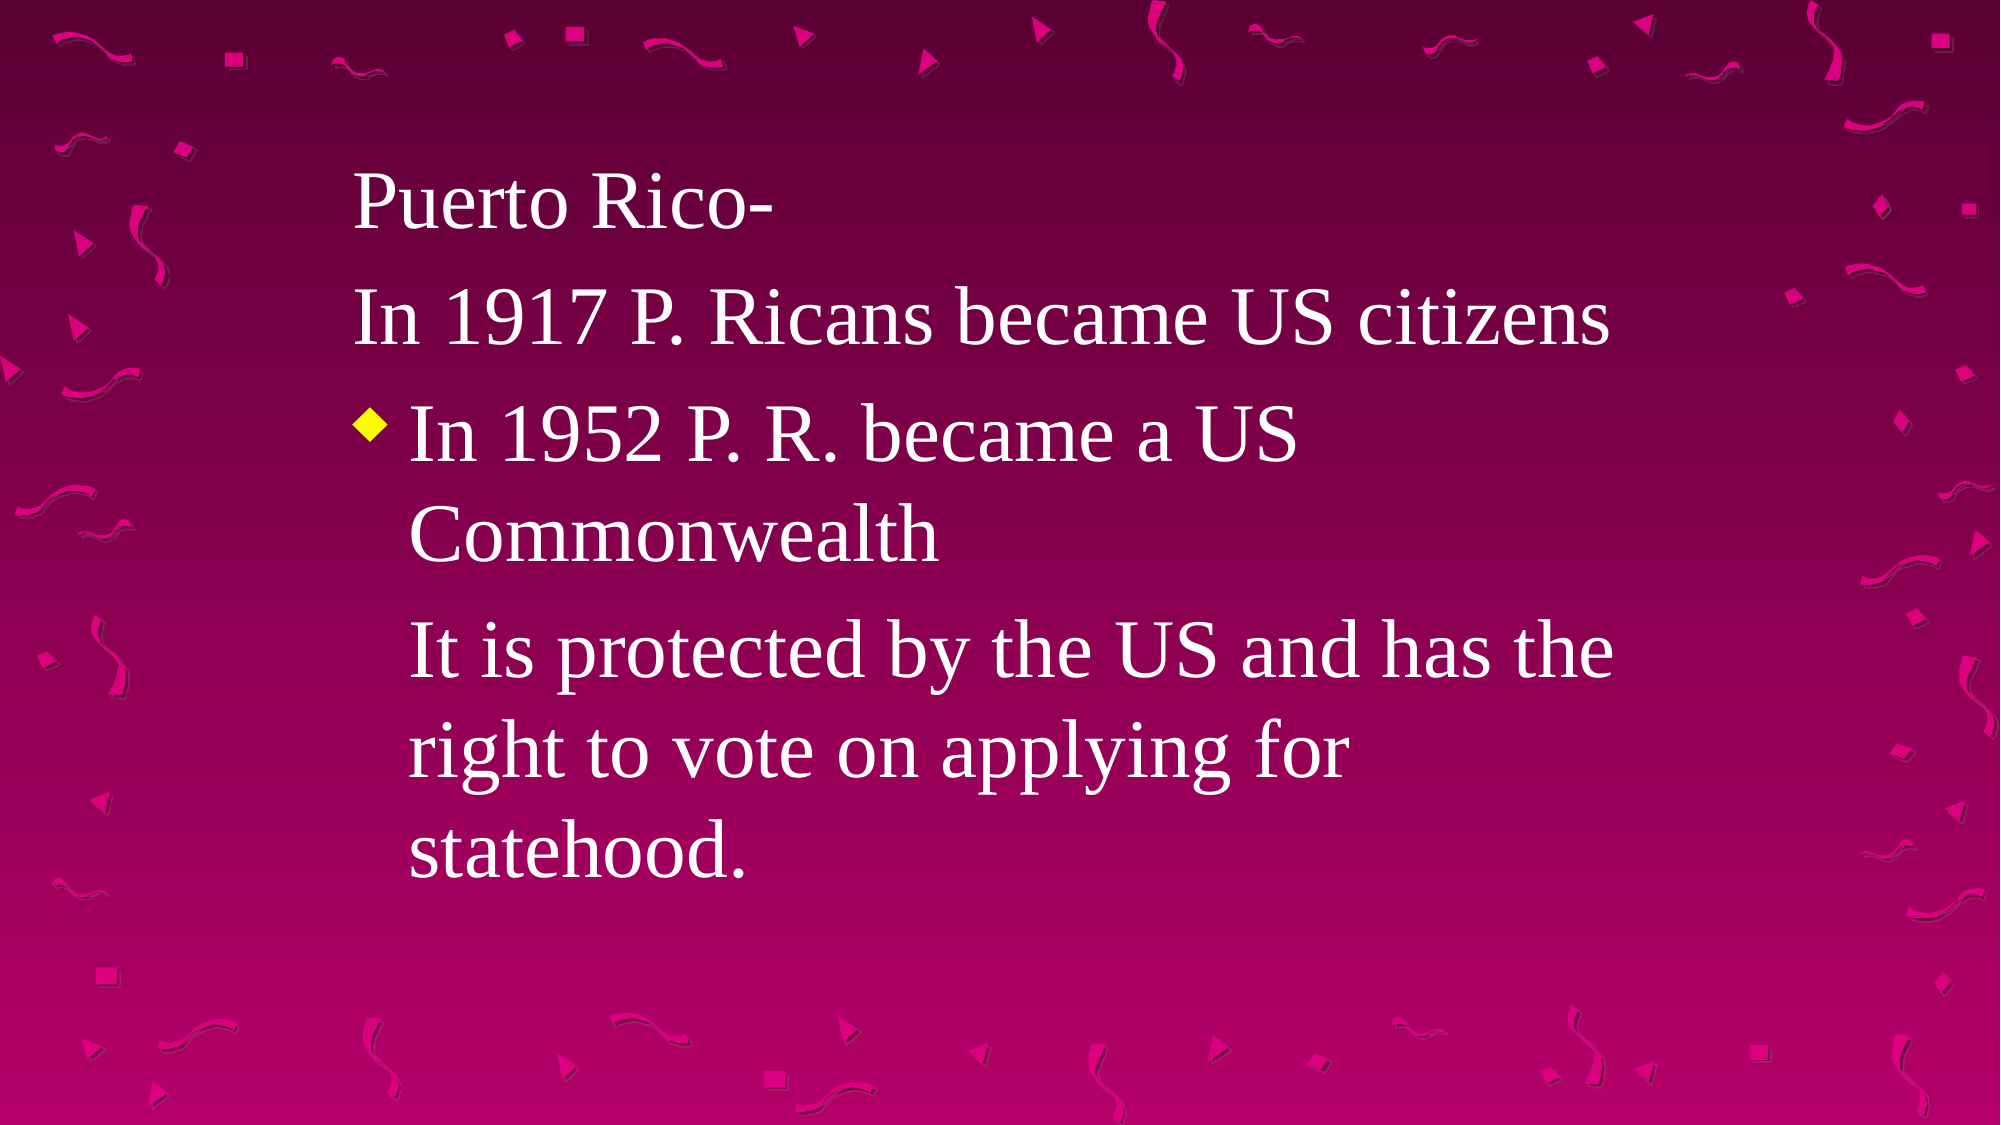

Puerto Rico-
In 1917 P. Ricans became US citizens
In 1952 P. R. became a US Commonwealth
	It is protected by the US and has the right to vote on applying for statehood.